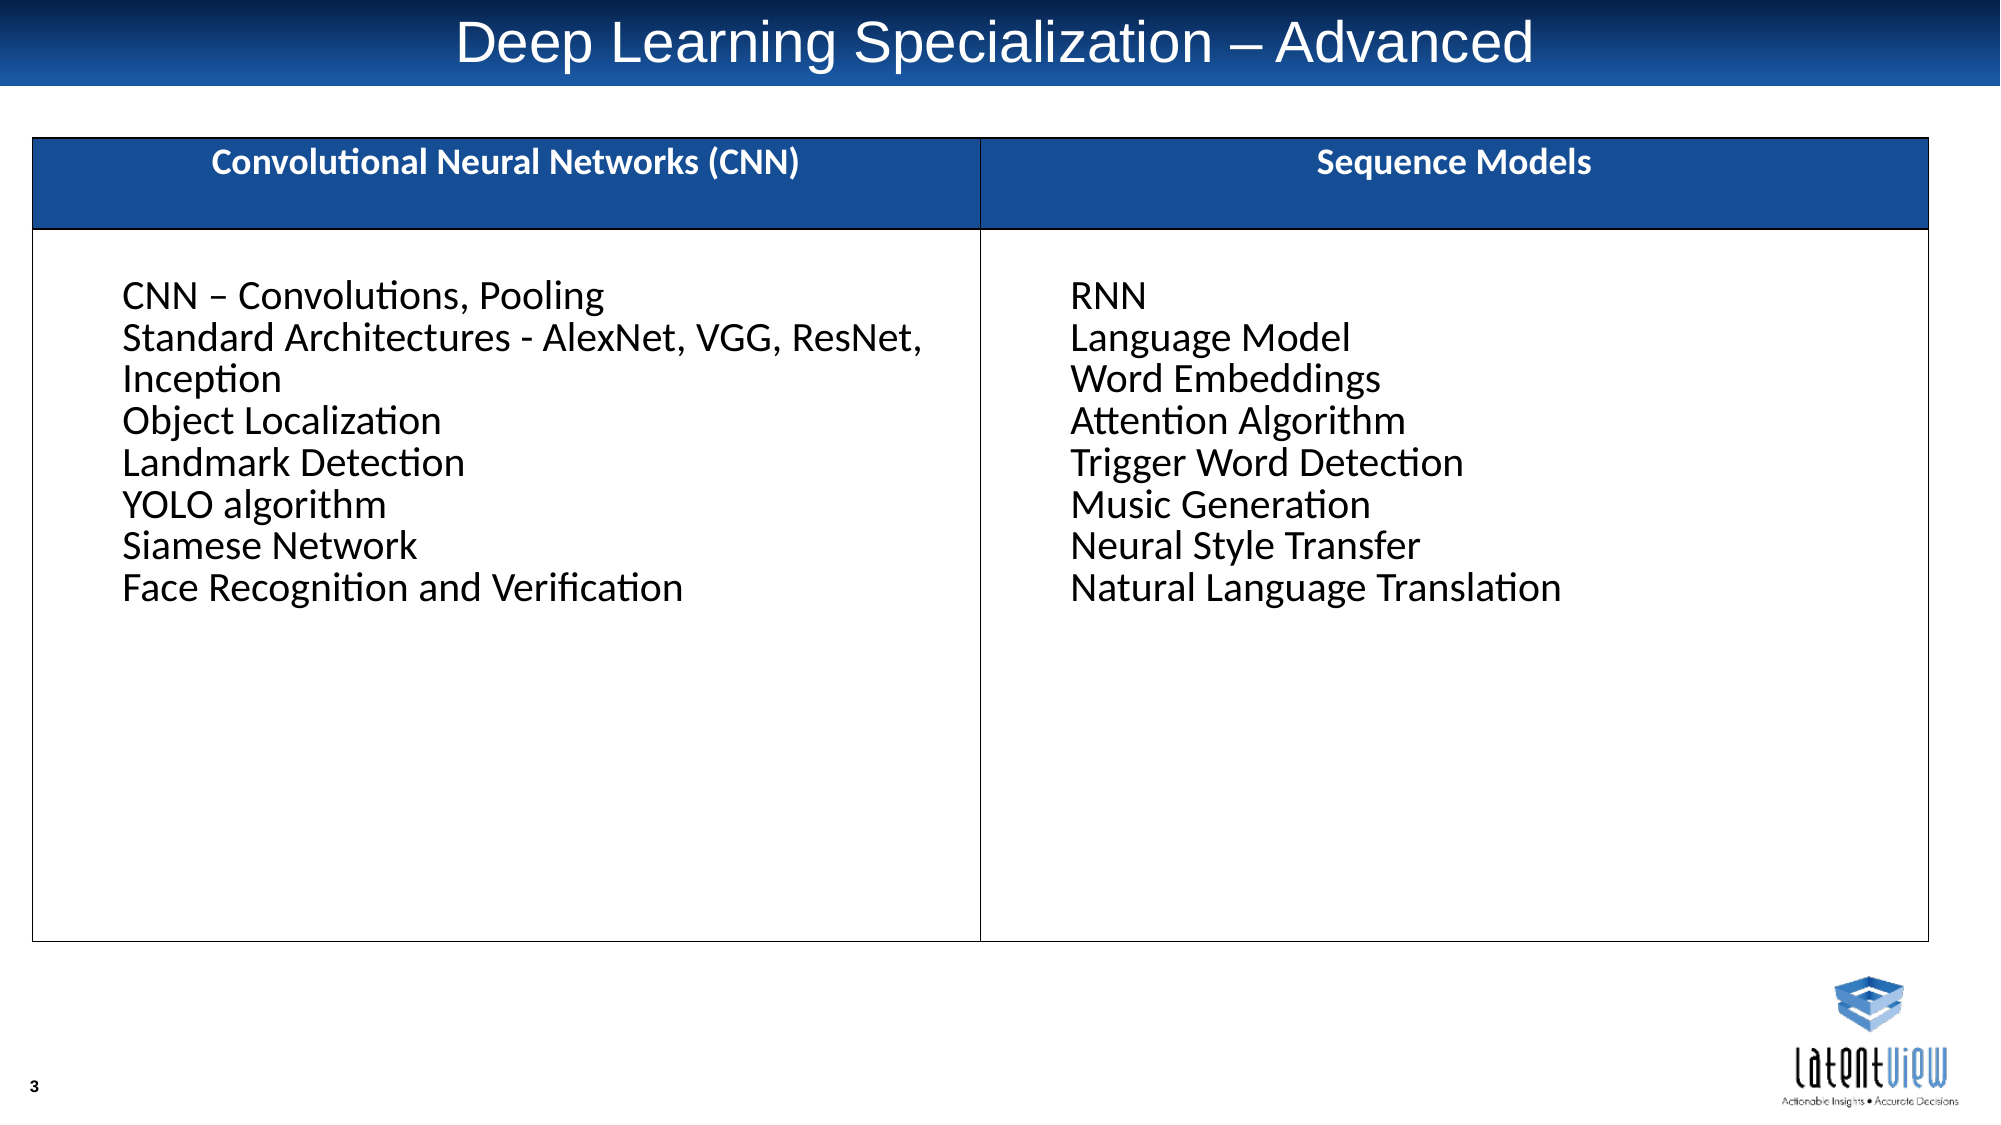

# Deep Learning Specialization – Advanced
| Convolutional Neural Networks (CNN) | Sequence Models |
| --- | --- |
| CNN – Convolutions, Pooling Standard Architectures - AlexNet, VGG, ResNet, Inception Object Localization Landmark Detection YOLO algorithm Siamese Network Face Recognition and Verification | RNN Language Model Word Embeddings Attention Algorithm Trigger Word Detection Music Generation Neural Style Transfer Natural Language Translation |